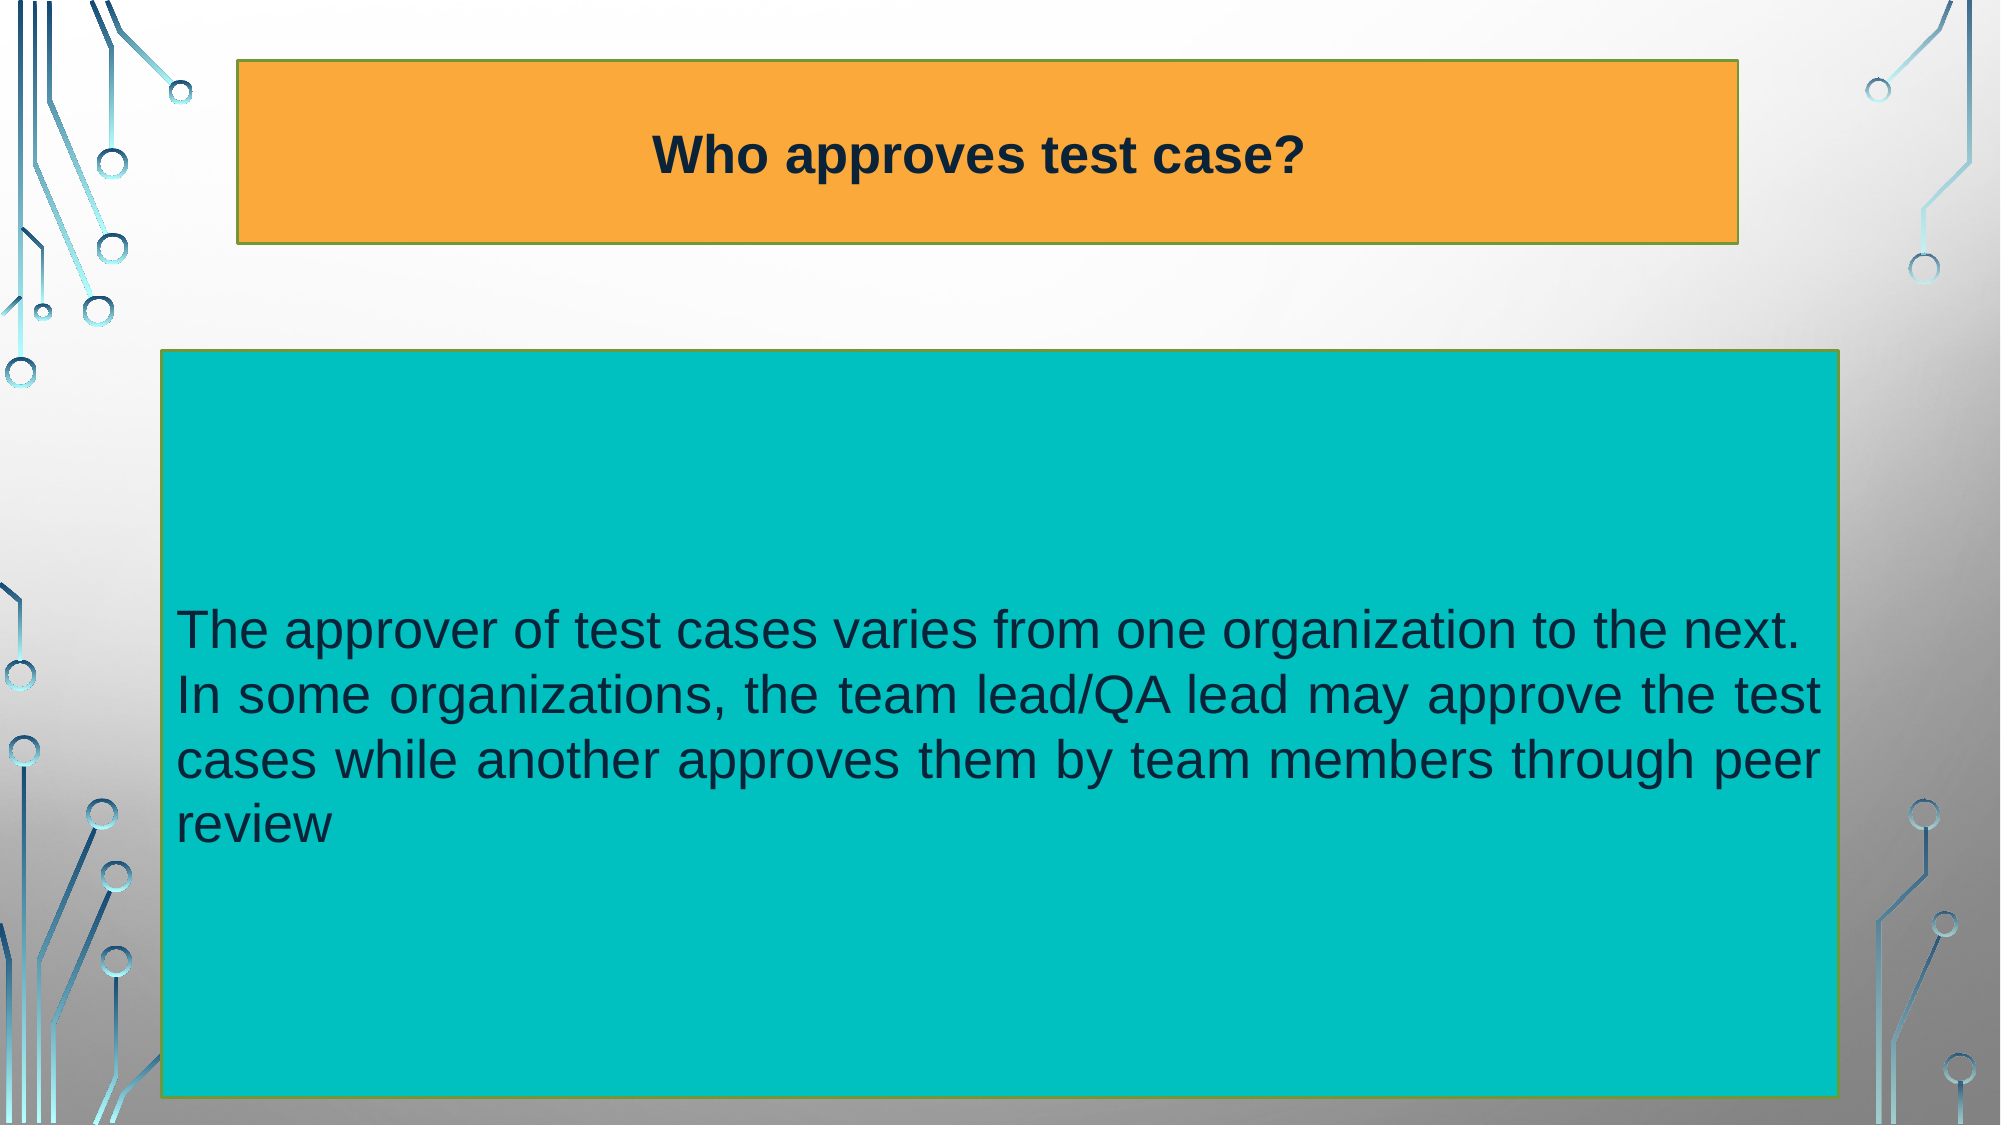

Who approves test case?
The approver of test cases varies from one organization to the next.
In some organizations, the team lead/QA lead may approve the test cases while another approves them by team members through peer review